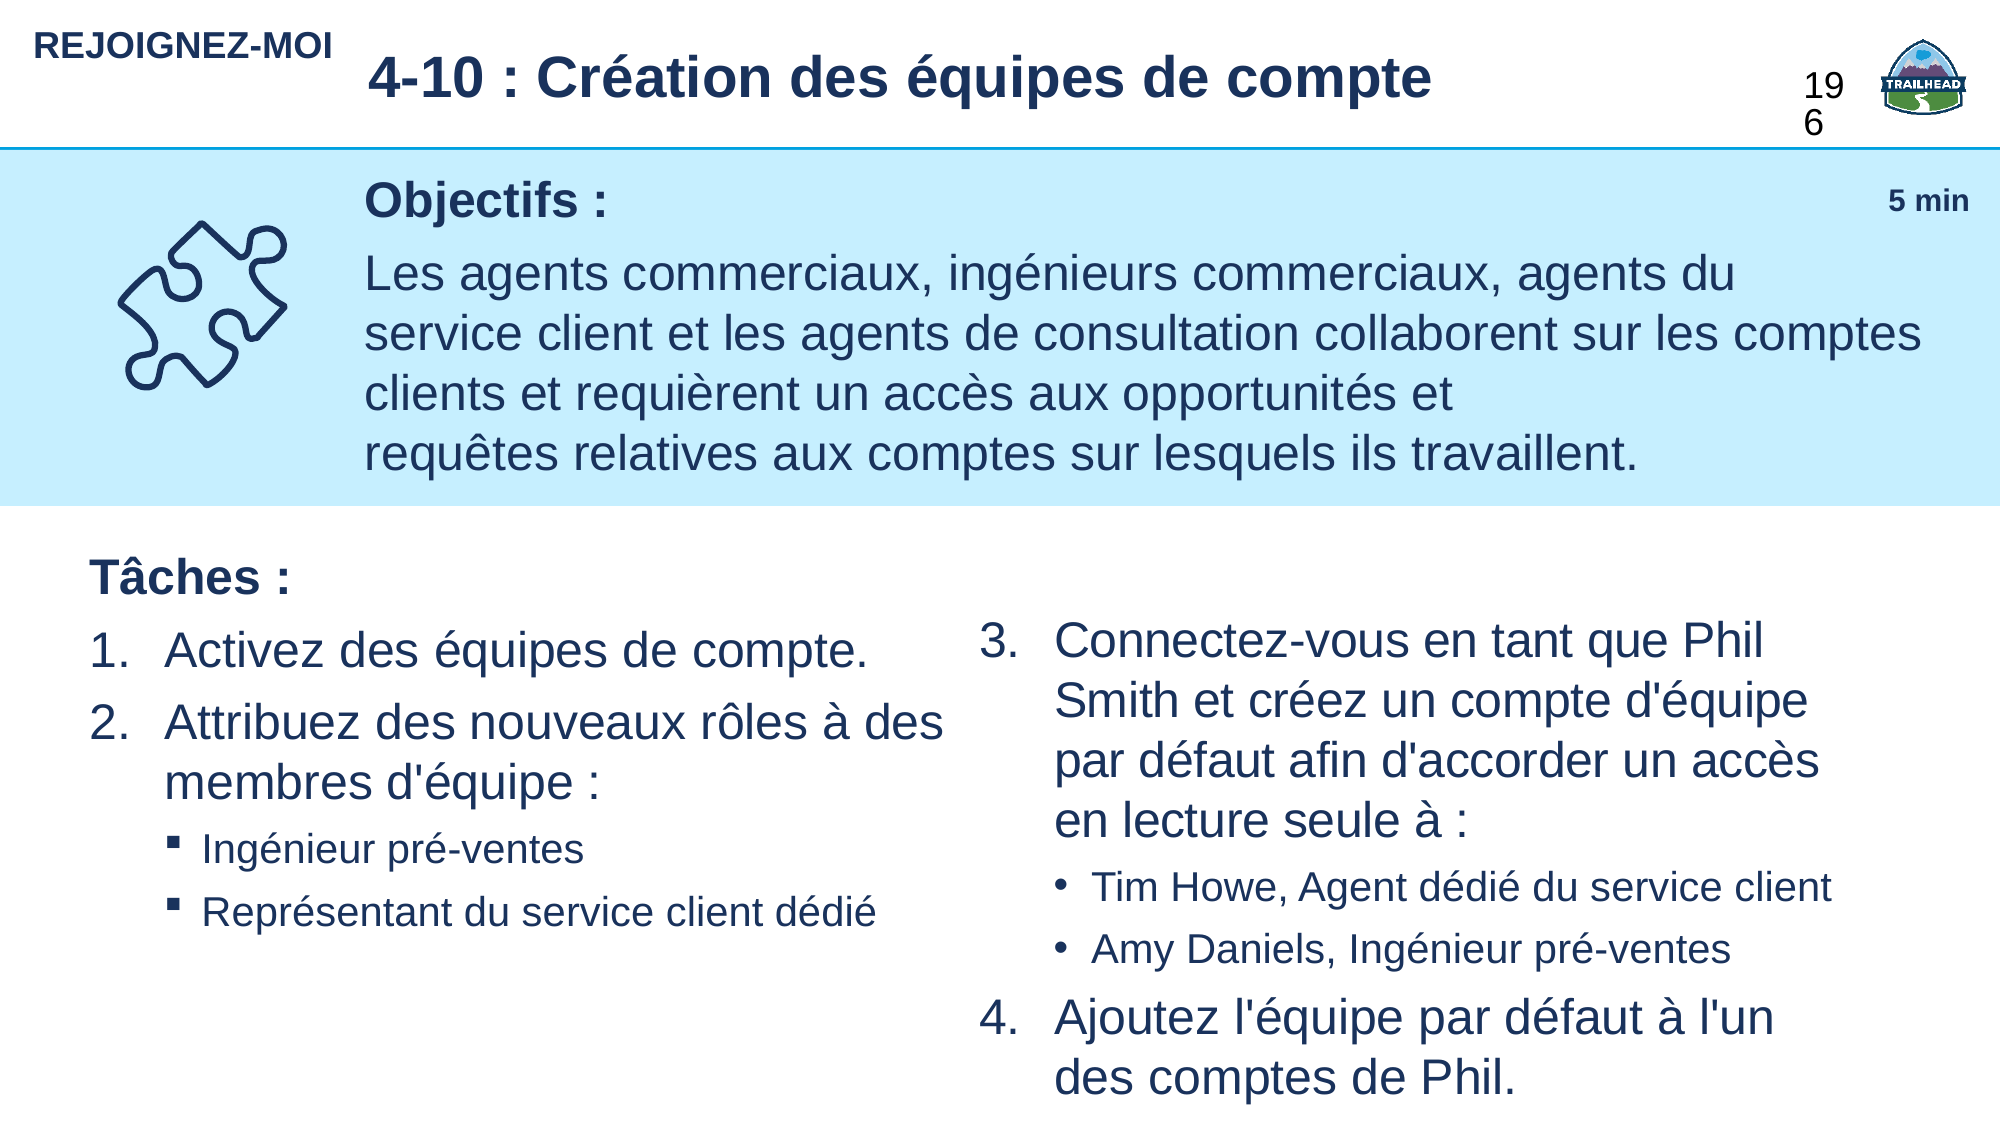

4-10 : Création des équipes de compte
REJOIGNEZ-MOI
196
Objectifs :
Les agents commerciaux, ingénieurs commerciaux, agents du
service client et les agents de consultation collaborent sur les comptes clients et requièrent un accès aux opportunités et
requêtes relatives aux comptes sur lesquels ils travaillent.
5 min
Tâches :
Activez des équipes de compte.
Attribuez des nouveaux rôles à des membres d'équipe :
Ingénieur pré-ventes
Représentant du service client dédié

Connectez-vous en tant que Phil Smith et créez un compte d'équipe par défaut afin d'accorder un accès en lecture seule à :
Tim Howe, Agent dédié du service client
Amy Daniels, Ingénieur pré-ventes
Ajoutez l'équipe par défaut à l'un des comptes de Phil.